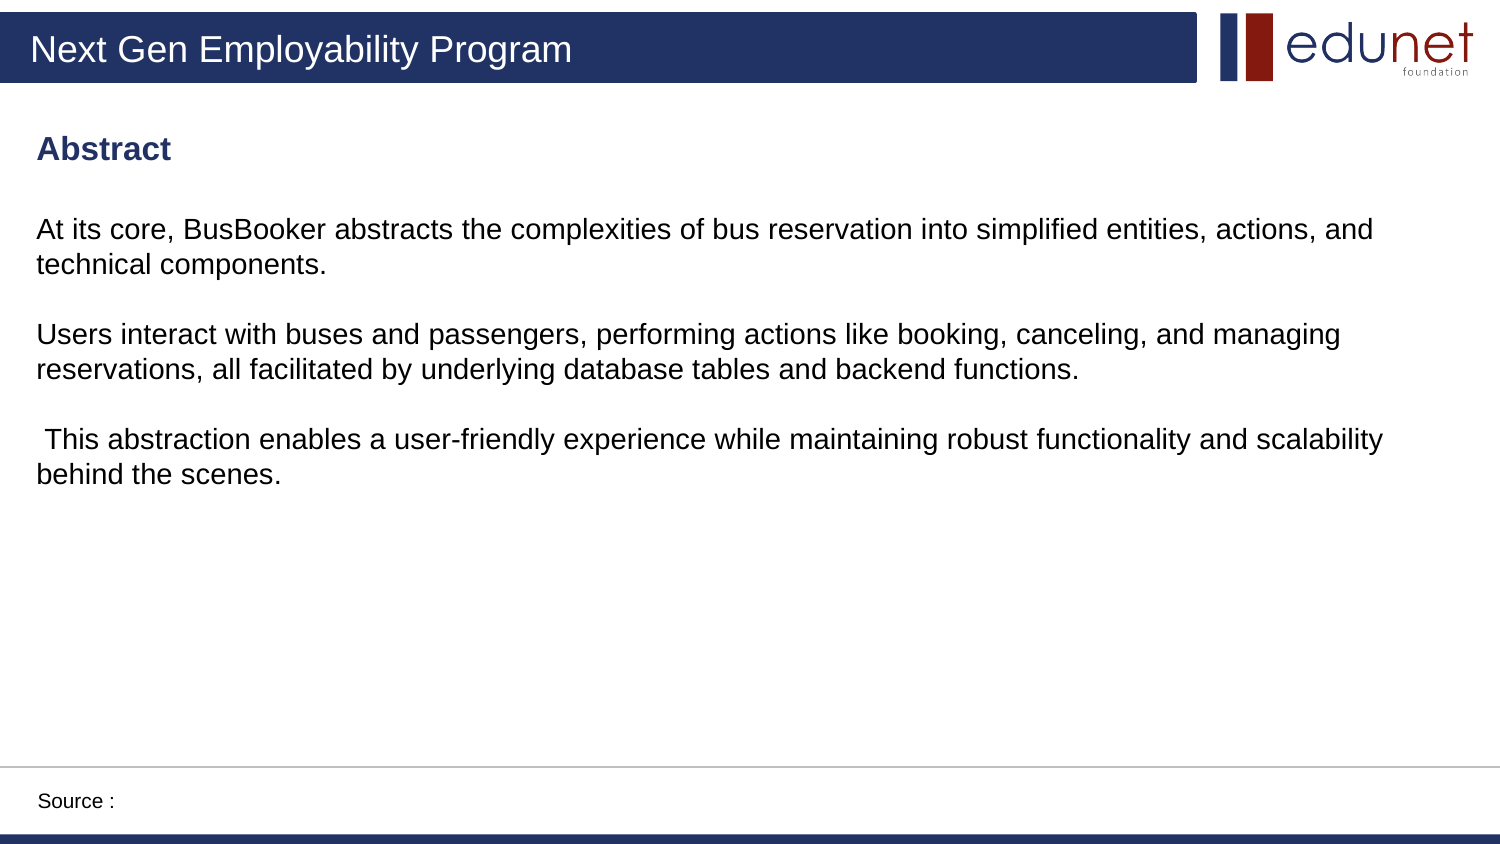

Abstract
At its core, BusBooker abstracts the complexities of bus reservation into simplified entities, actions, and technical components.

Users interact with buses and passengers, performing actions like booking, canceling, and managing reservations, all facilitated by underlying database tables and backend functions.

 This abstraction enables a user-friendly experience while maintaining robust functionality and scalability behind the scenes.
Source :